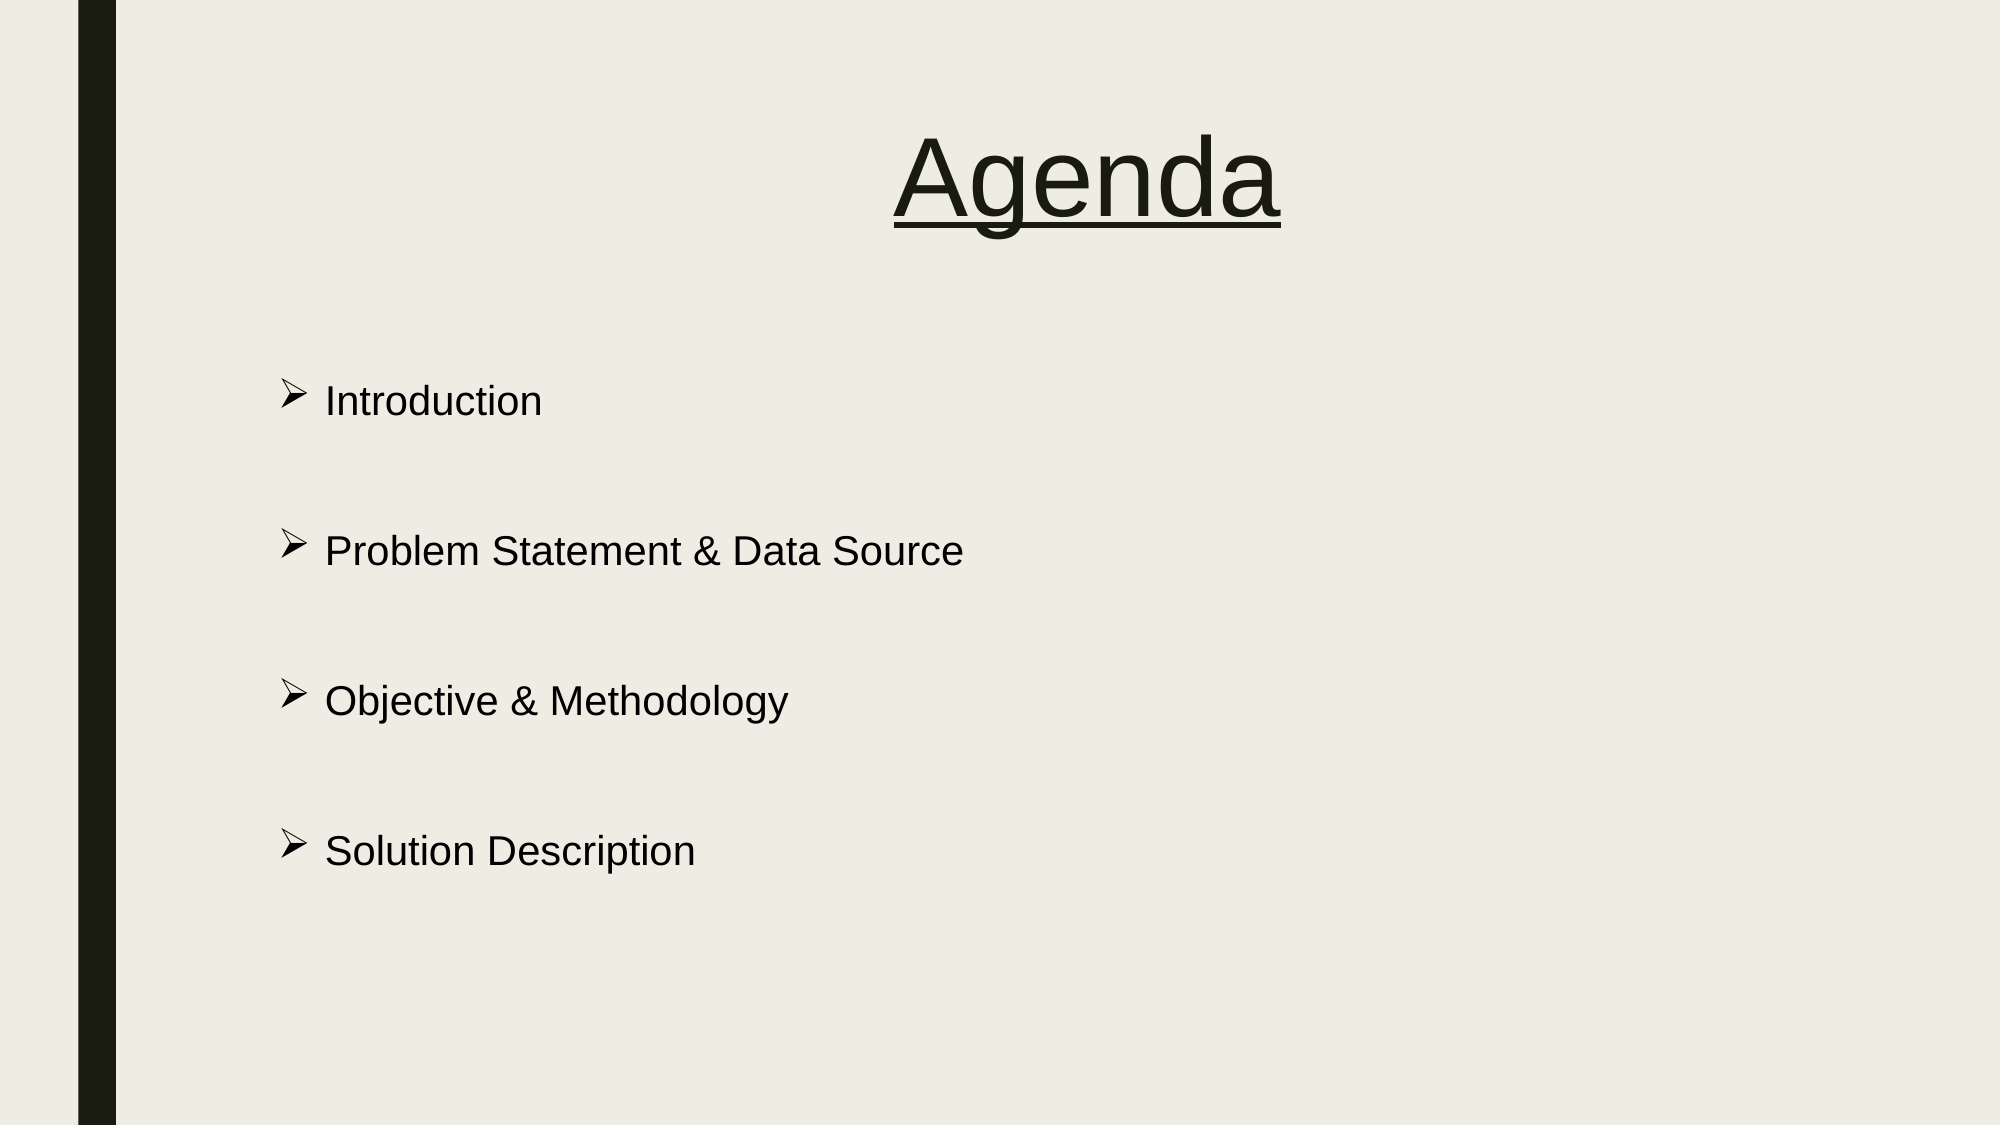

# Agenda
Introduction
Problem Statement & Data Source
Objective & Methodology
Solution Description